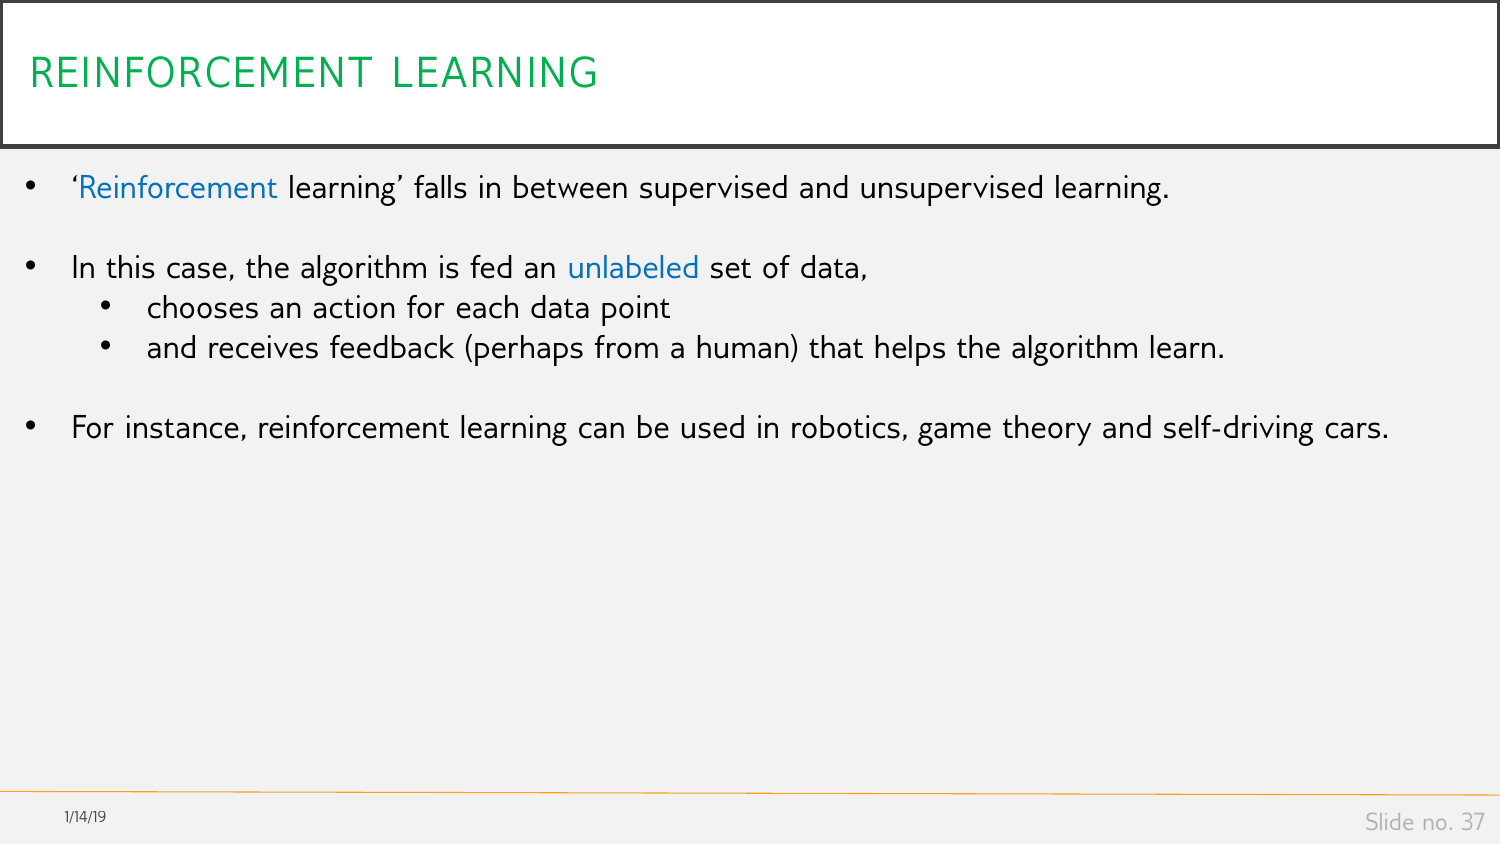

# Reinforcement learning
‘Reinforcement learning’ falls in between supervised and unsupervised learning.

In this case, the algorithm is fed an unlabeled set of data,
chooses an action for each data point
and receives feedback (perhaps from a human) that helps the algorithm learn.

For instance, reinforcement learning can be used in robotics, game theory and self-driving cars.
1/14/19
Slide no. 37